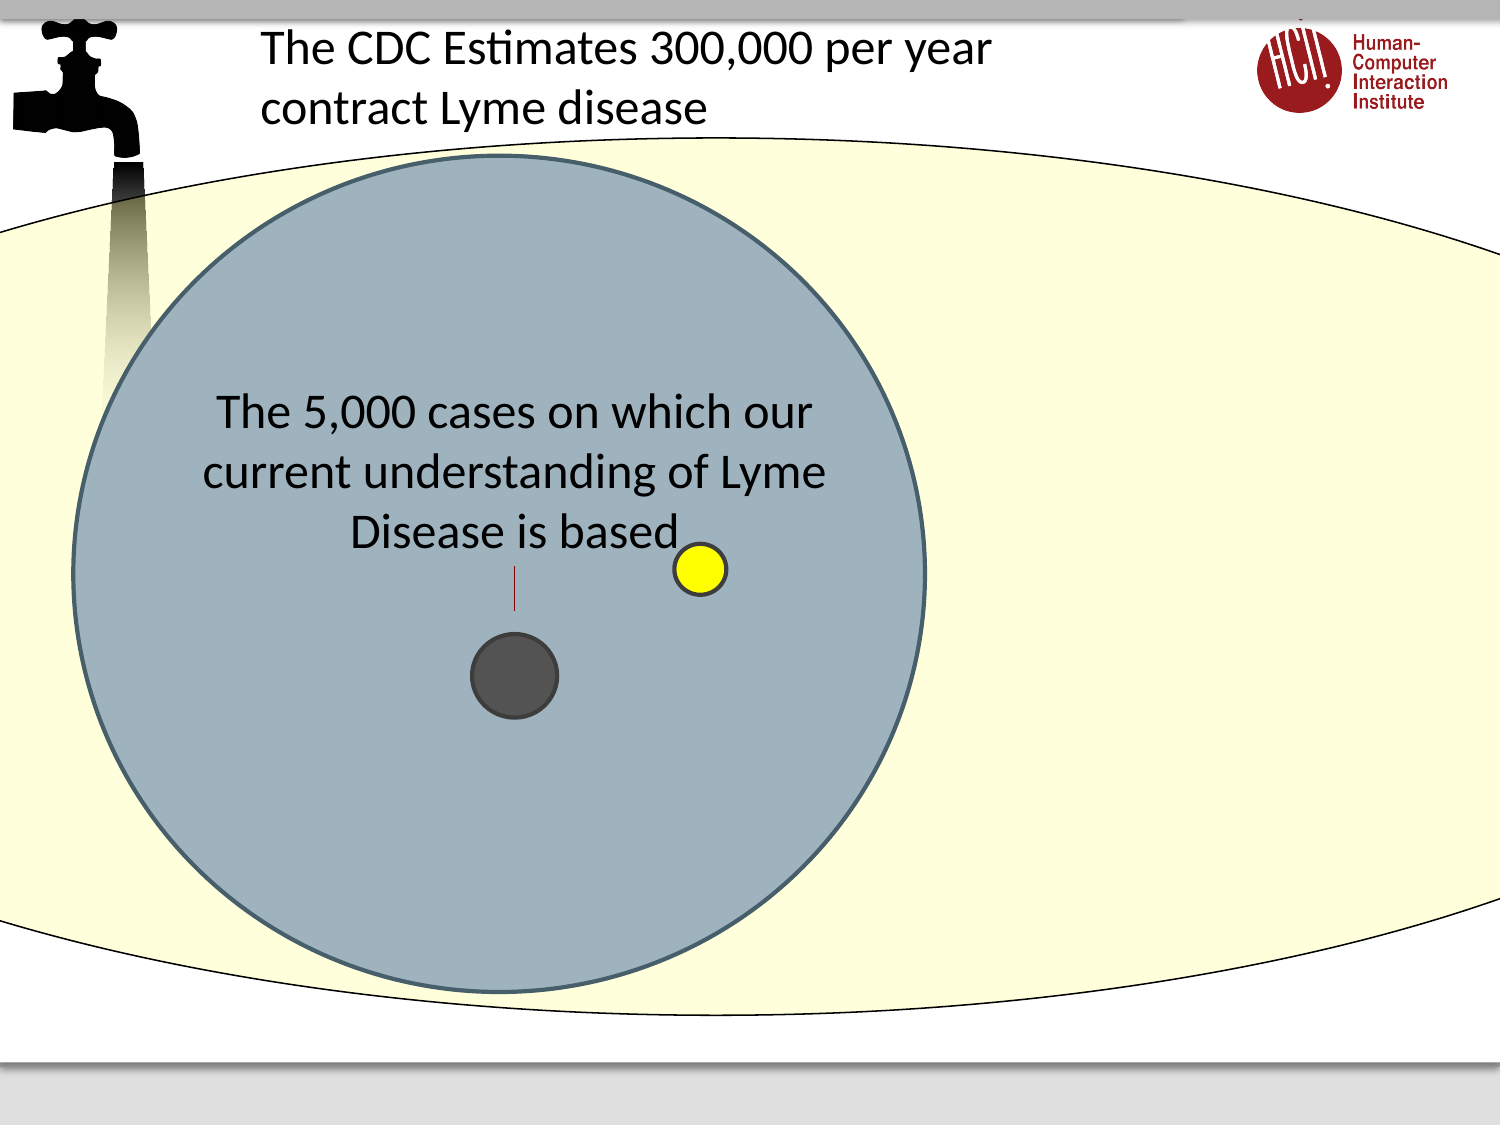

The CDC Estimates 300,000 per year contract Lyme disease

The 5,000 cases on which our current understanding of Lyme Disease is based